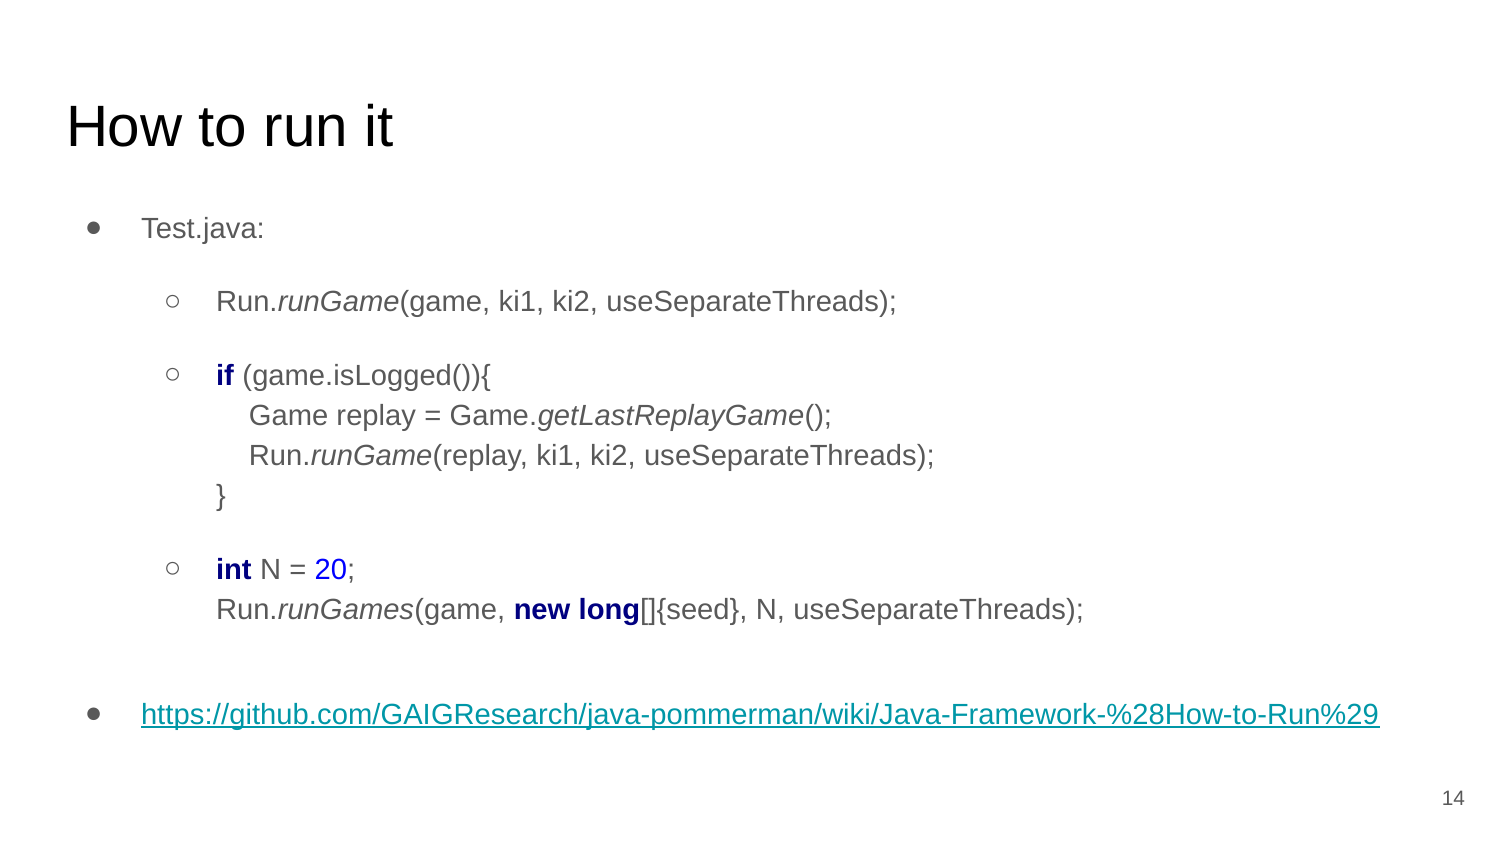

# How to run it
Test.java:
Run.runGame(game, ki1, ki2, useSeparateThreads);
if (game.isLogged()){
    Game replay = Game.getLastReplayGame();
    Run.runGame(replay, ki1, ki2, useSeparateThreads);
}
int N = 20;
Run.runGames(game, new long[]{seed}, N, useSeparateThreads);

https://github.com/GAIGResearch/java-pommerman/wiki/Java-Framework-%28How-to-Run%29

14